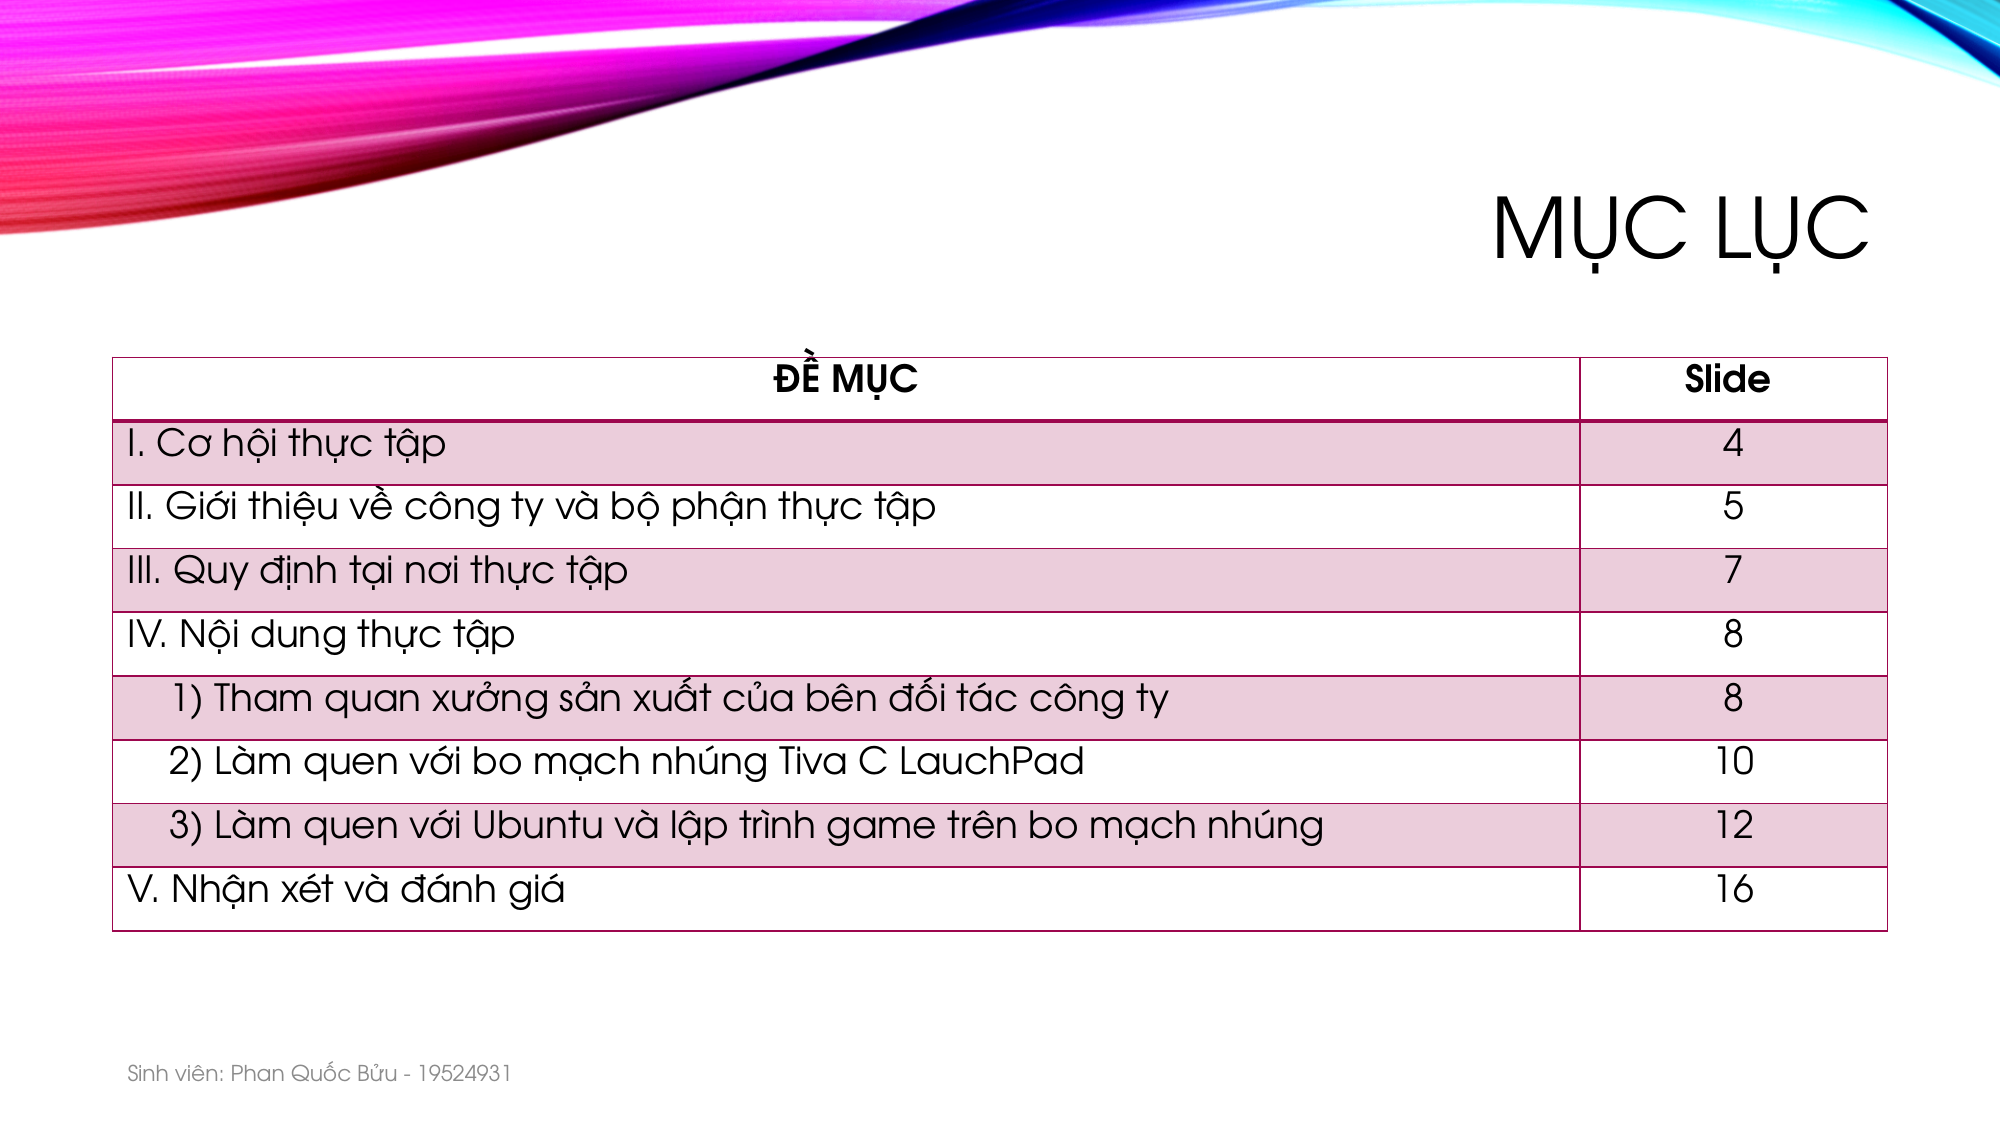

# Mục Lục
| ĐỀ MỤC | Slide |
| --- | --- |
| I. Cơ hội thực tập | 4 |
| II. Giới thiệu về công ty và bộ phận thực tập | 5 |
| III. Quy định tại nơi thực tập | 7 |
| IV. Nội dung thực tập | 8 |
| 1) Tham quan xưởng sản xuất của bên đối tác công ty | 8 |
| 2) Làm quen với bo mạch nhúng Tiva C LauchPad | 10 |
| 3) Làm quen với Ubuntu và lập trình game trên bo mạch nhúng | 12 |
| V. Nhận xét và đánh giá | 16 |
Sinh viên: Phan Quốc Bửu - 19524931